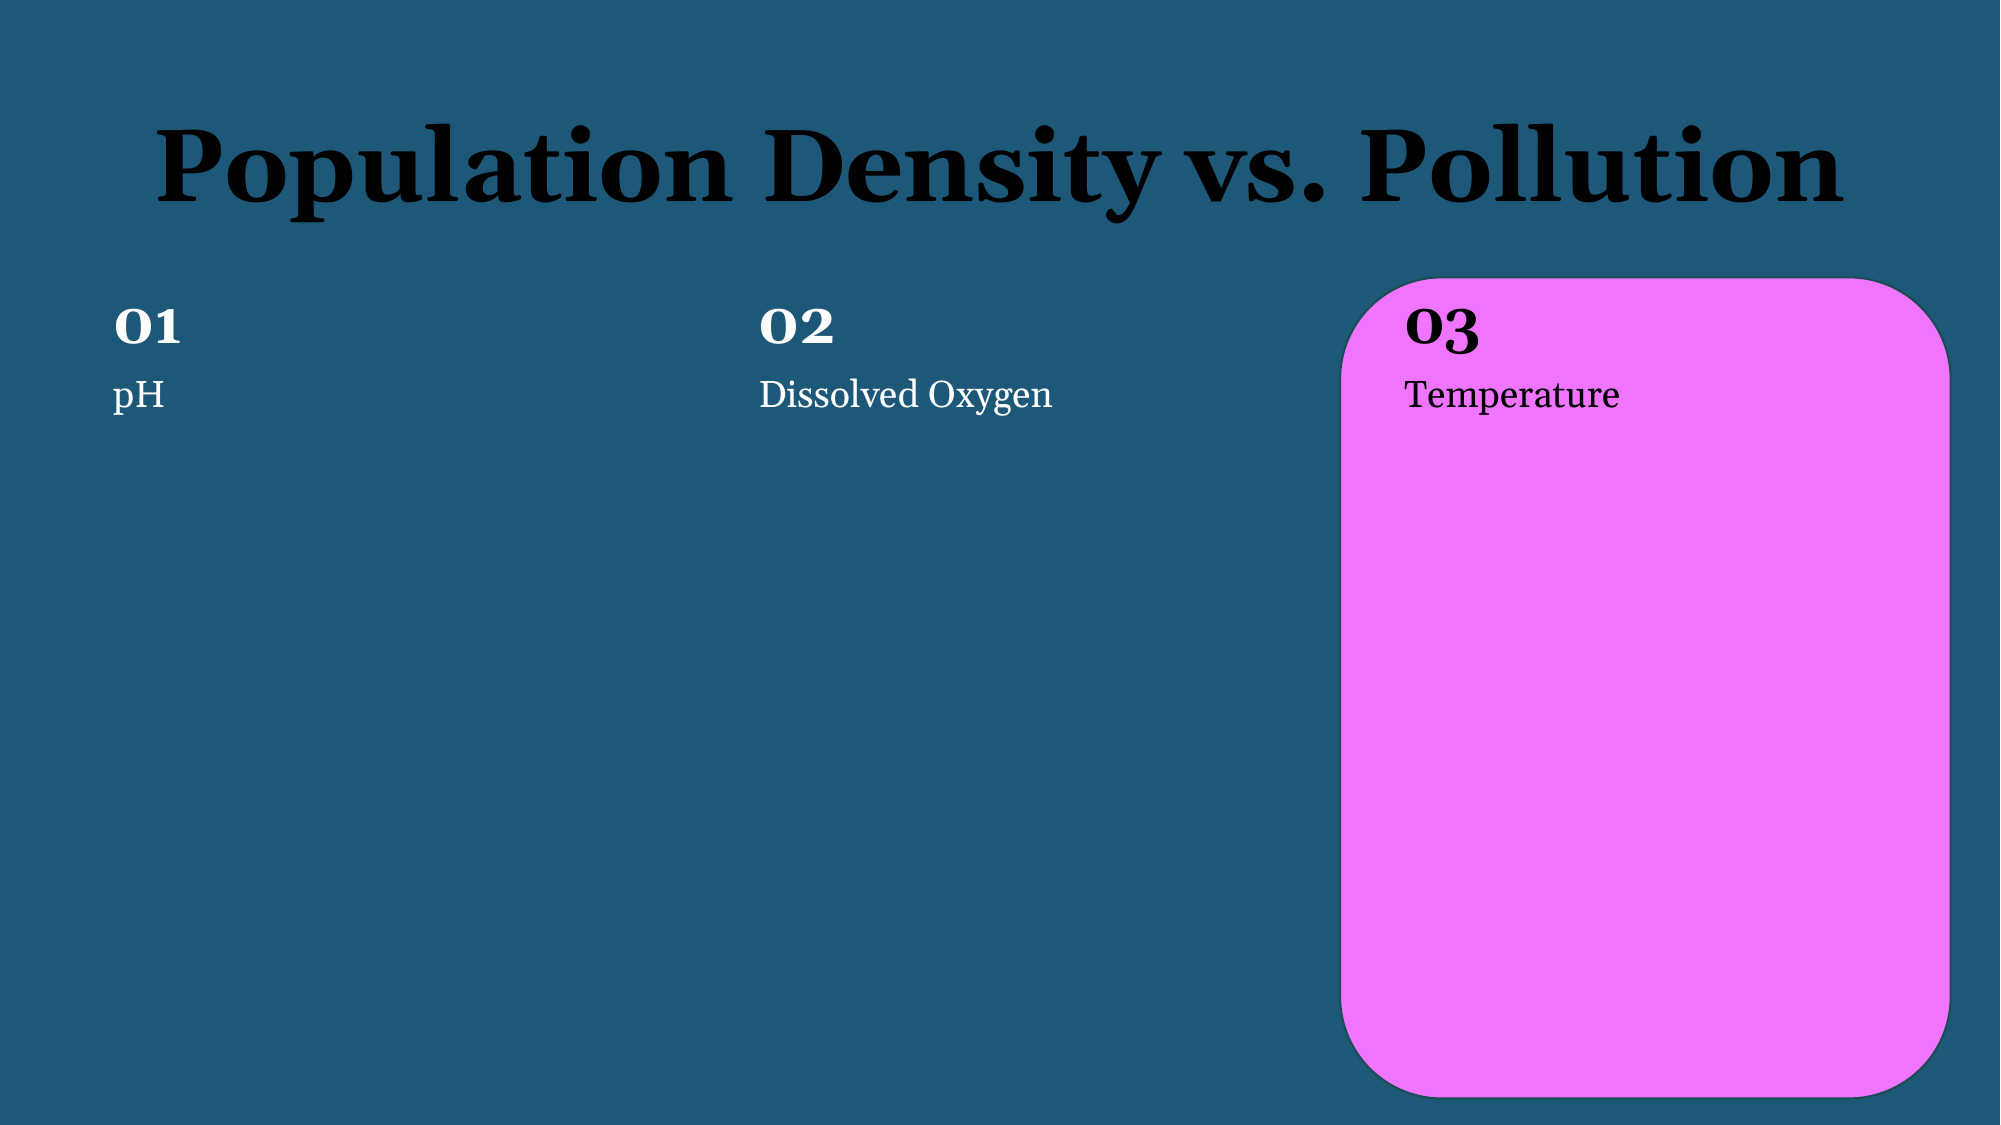

# Population Density vs. Pollution
01
02

03
pH

Dissolved Oxygen

Temperature